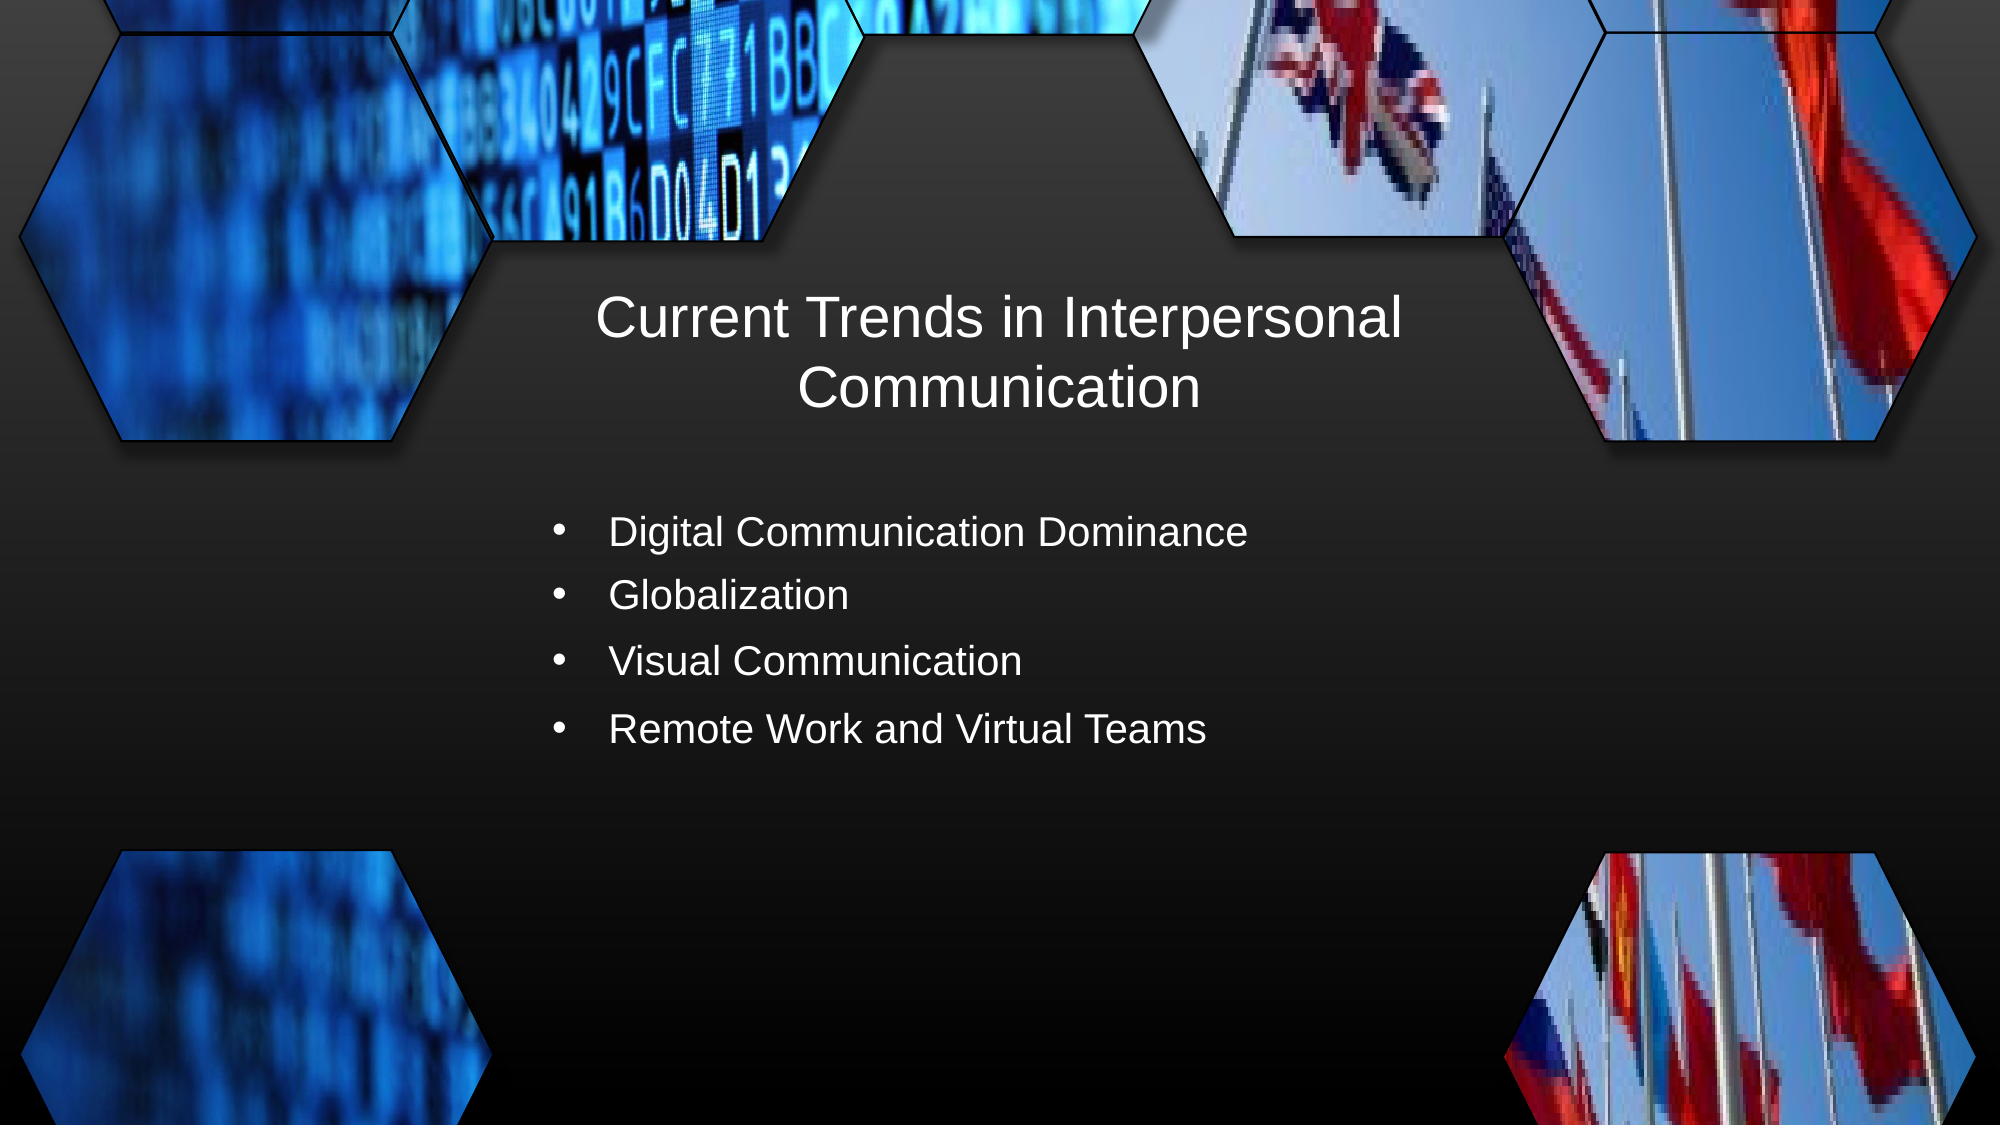

Current Trends in Interpersonal Communication
Digital Communication Dominance
Globalization
Visual Communication
Remote Work and Virtual Teams